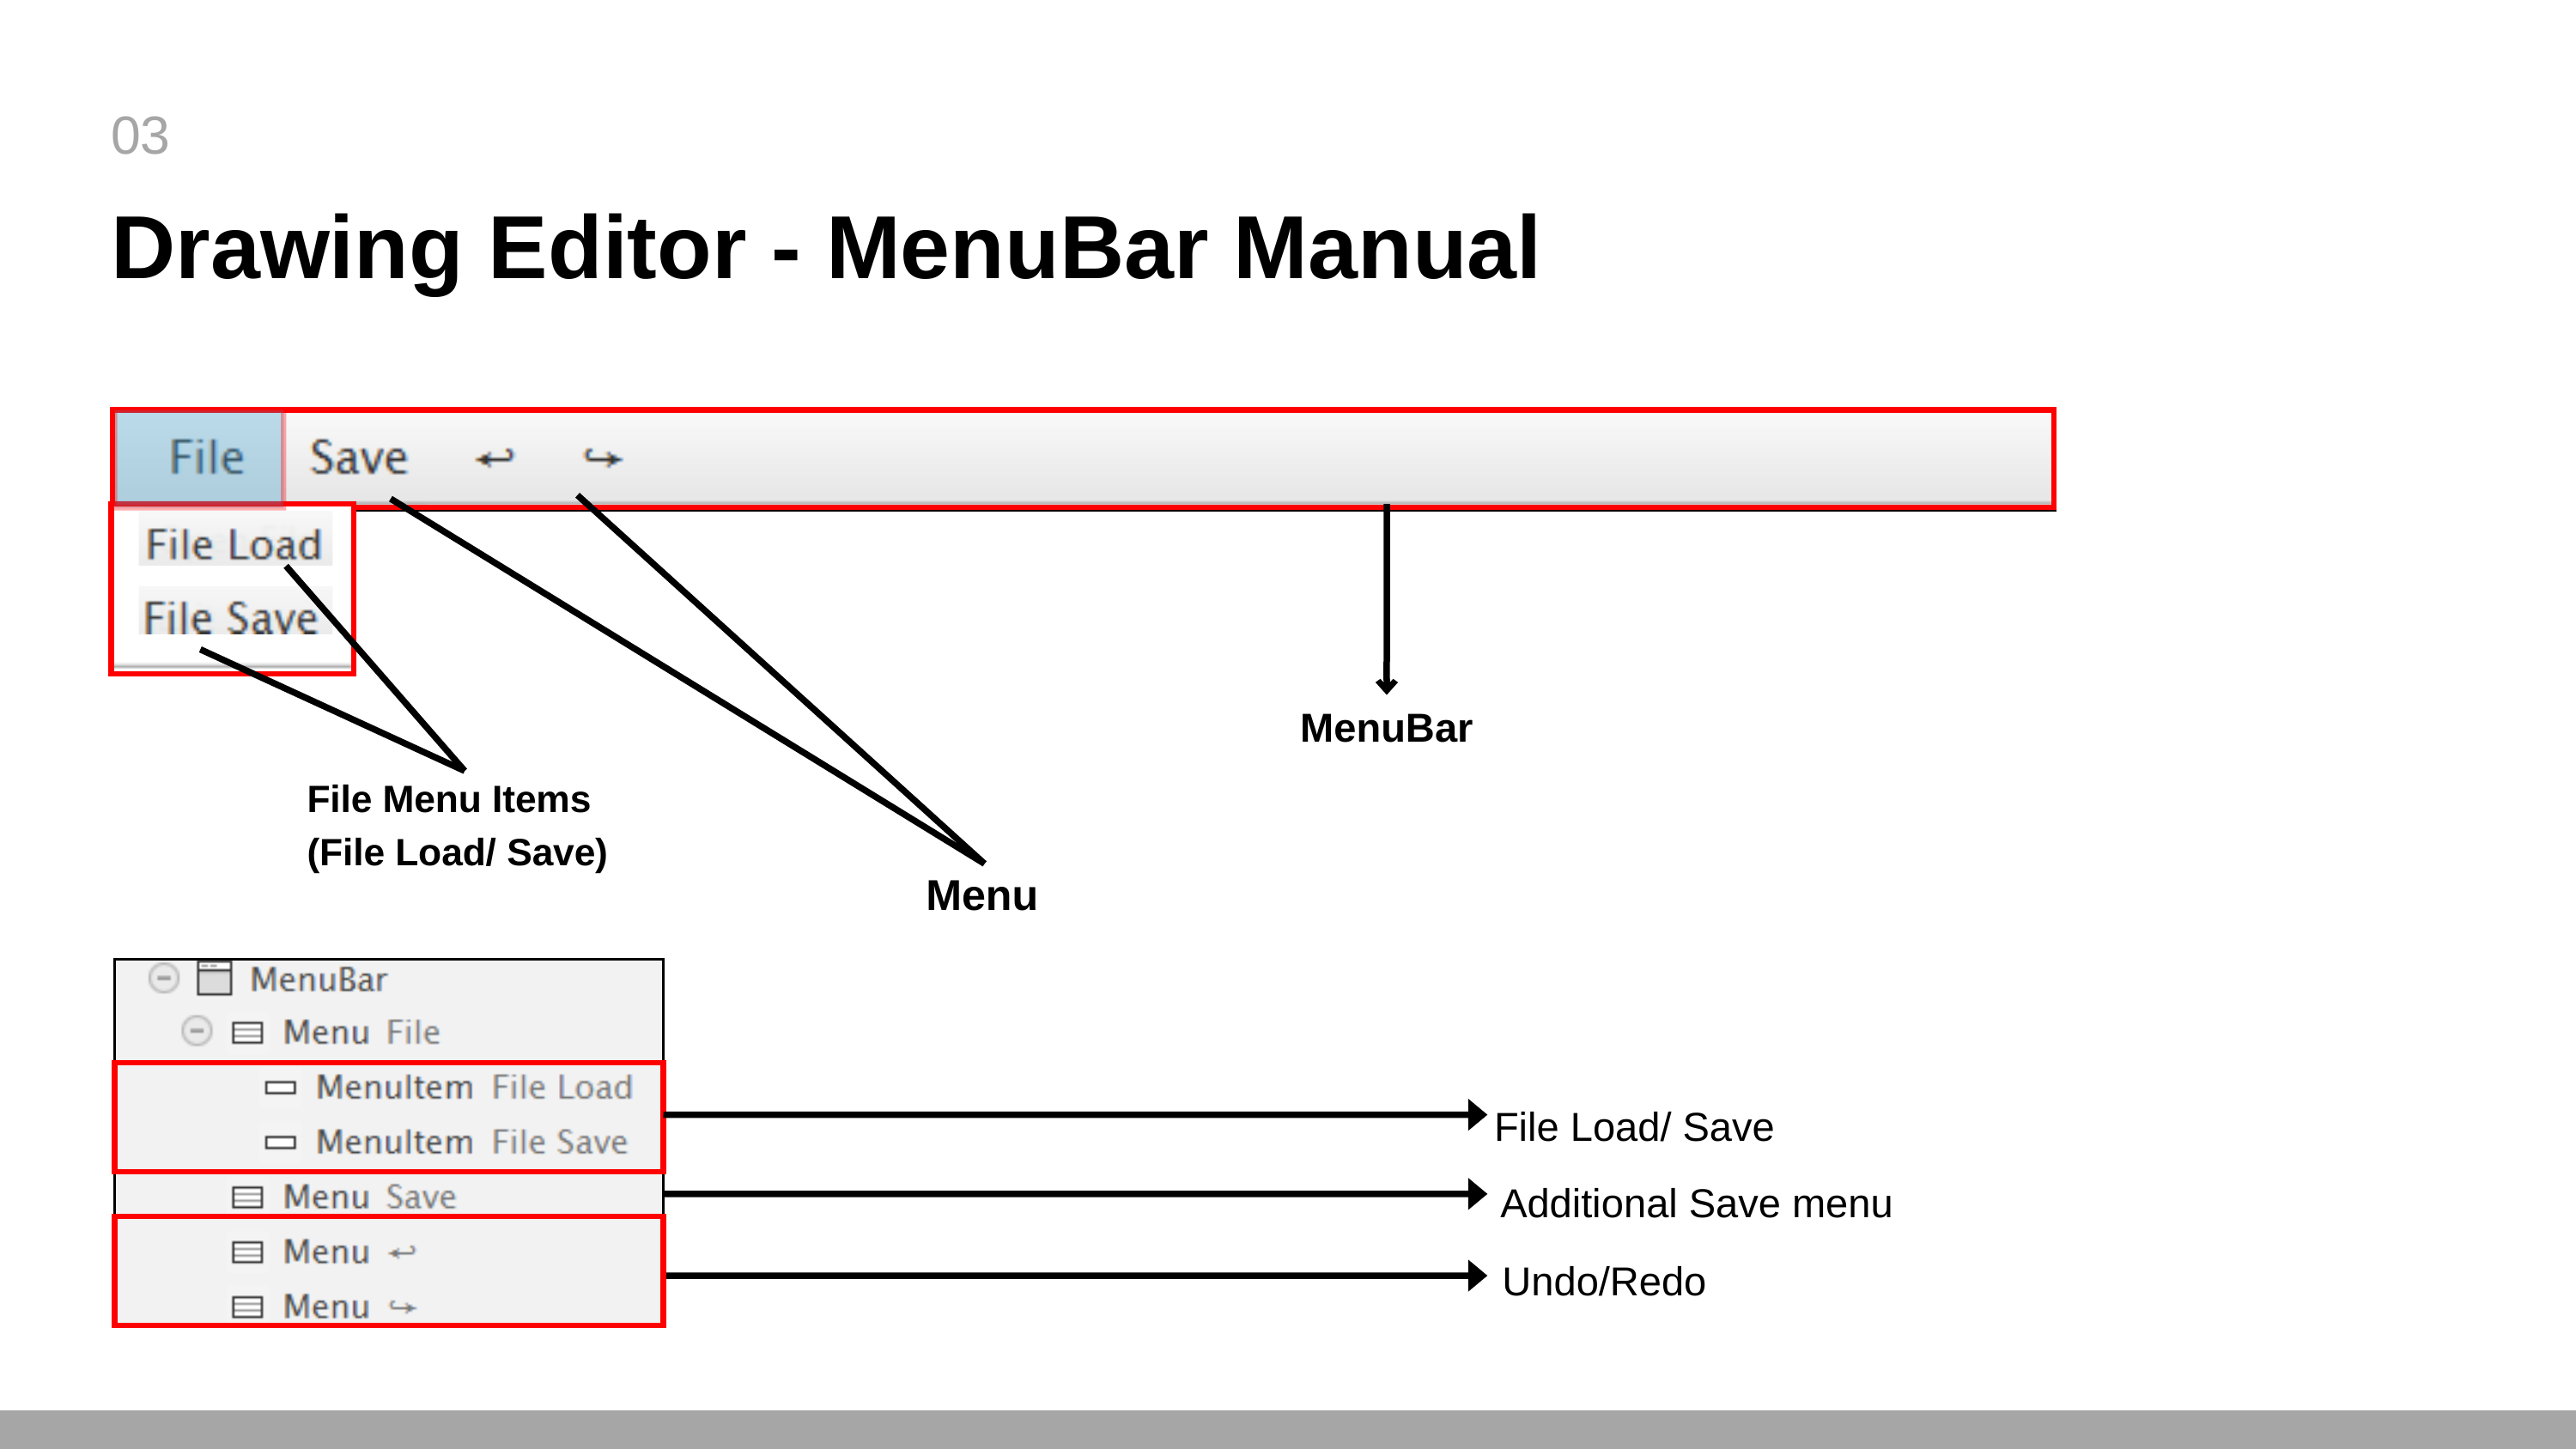

03
Drawing Editor - MenuBar Manual

MenuBar
File Menu Items
(File Load/ Save)
Menu

File Load/ Save

Additional Save menu

 Undo/Redo